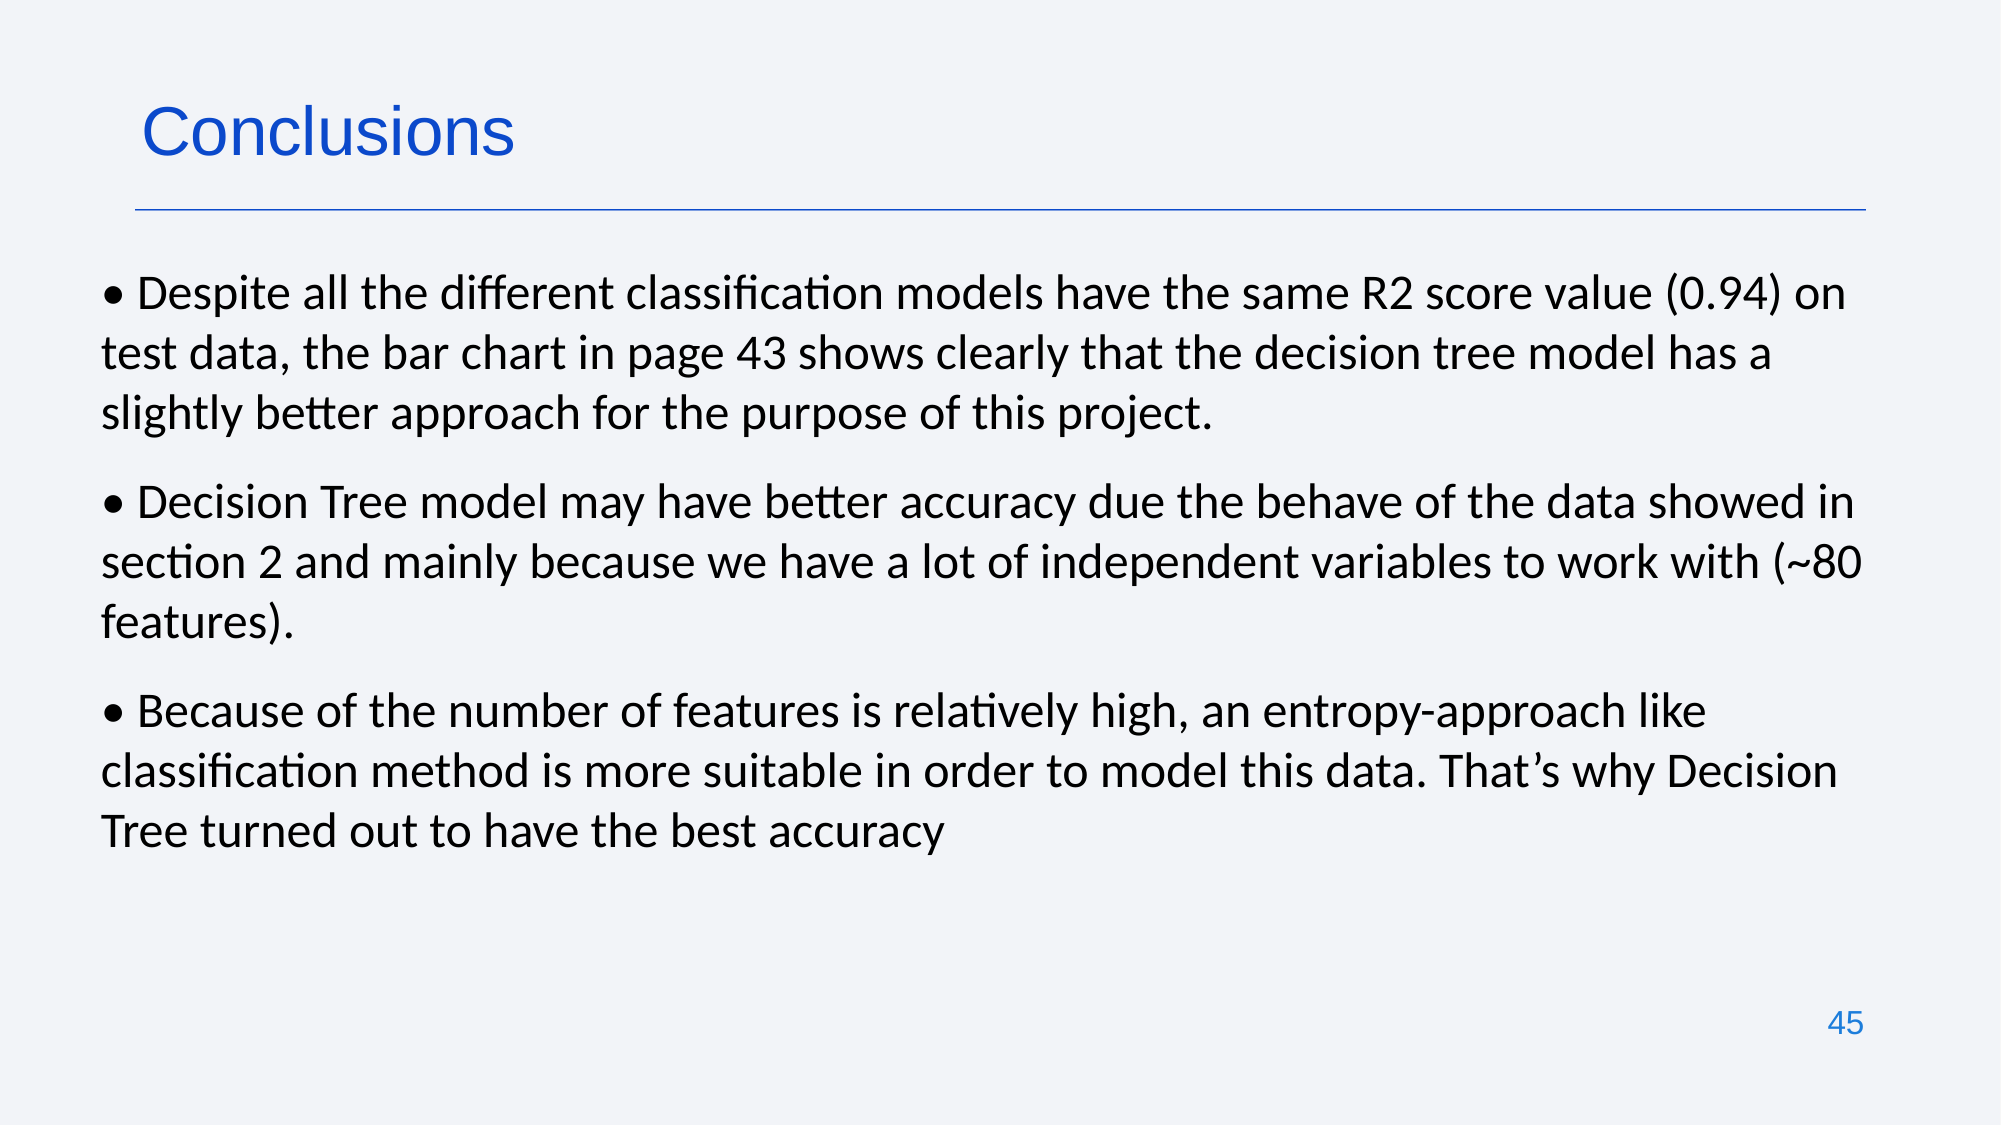

Conclusions
• Despite all the different classification models have the same R2 score value (0.94) on test data, the bar chart in page 43 shows clearly that the decision tree model has a slightly better approach for the purpose of this project.
• Decision Tree model may have better accuracy due the behave of the data showed in section 2 and mainly because we have a lot of independent variables to work with (~80 features).
• Because of the number of features is relatively high, an entropy-approach like classification method is more suitable in order to model this data. That’s why Decision Tree turned out to have the best accuracy
45